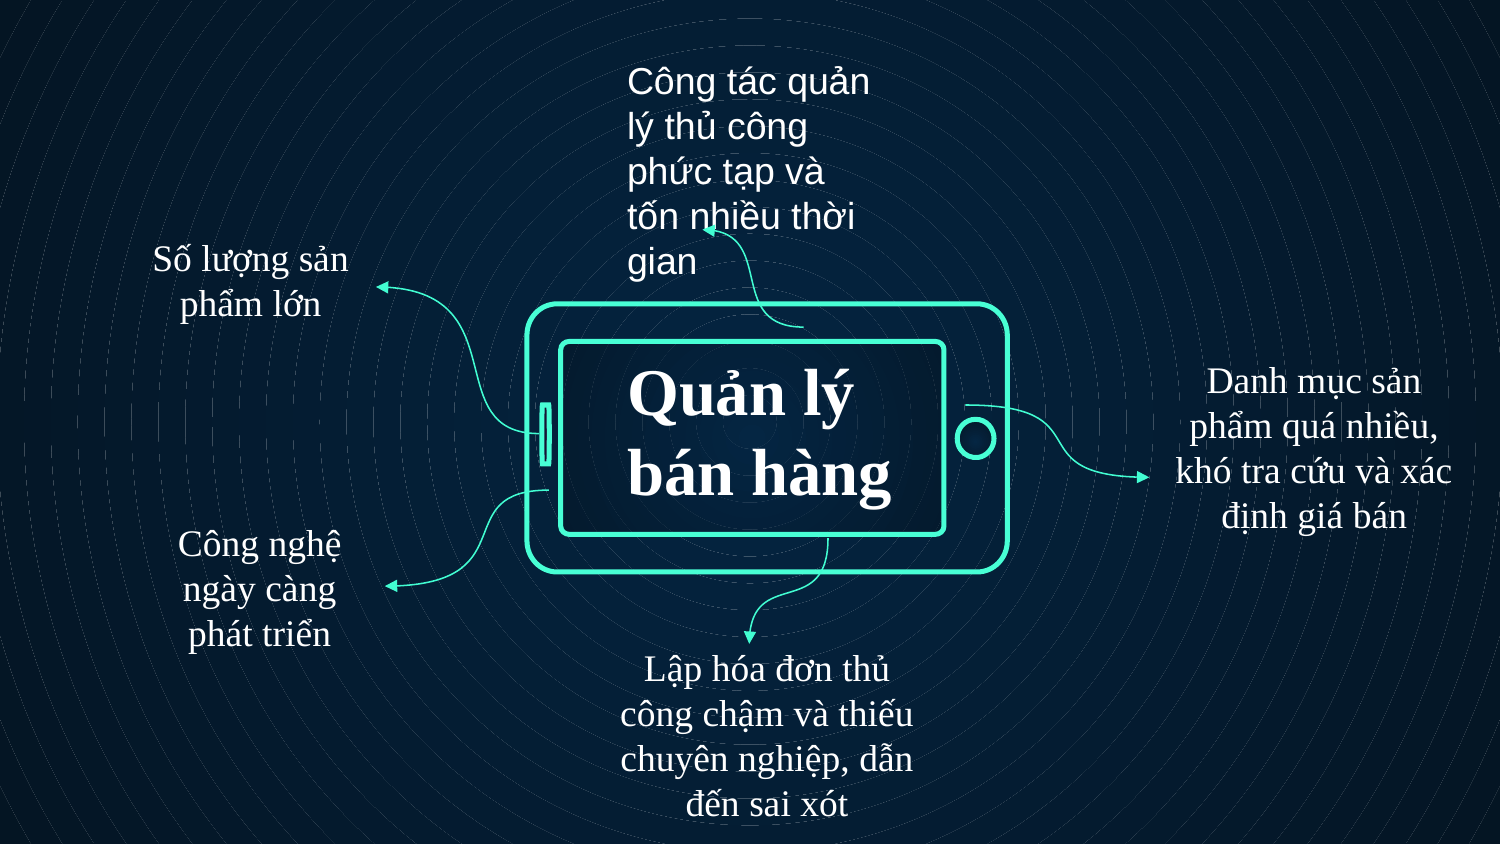

Công tác quản lý thủ công phức tạp và tốn nhiều thời gian

Số lượng sản phẩm lớn

Quản lý bán hàng
Danh mục sản phẩm quá nhiều, khó tra cứu và xác định giá bán

Công nghệ ngày càng phát triển
Lập hóa đơn thủ công chậm và thiếu chuyên nghiệp, dẫn đến sai xót